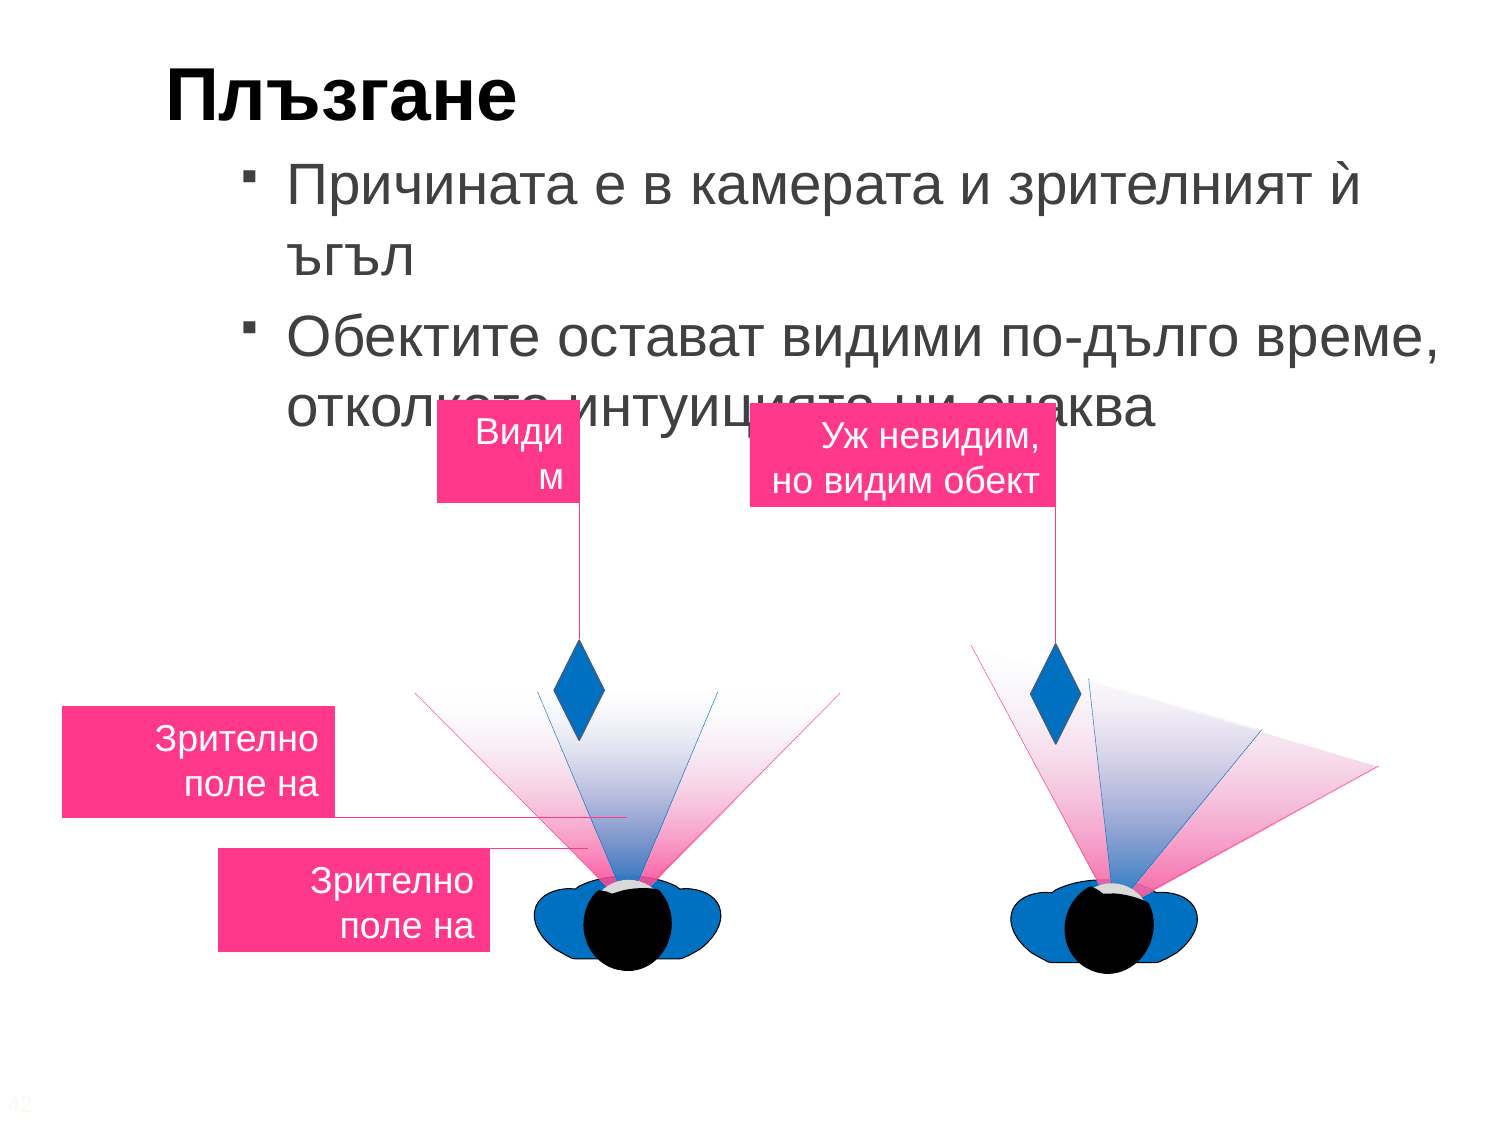

Плъзгане
Причината е в камерата и зрителният ѝ ъгъл
Обектите остават видими по-дълго време, отколкото интуицията ни очаква
Видим обект
Уж невидим,
но видим обект

Зрително поле на камерата
Зрително поле на camera-та